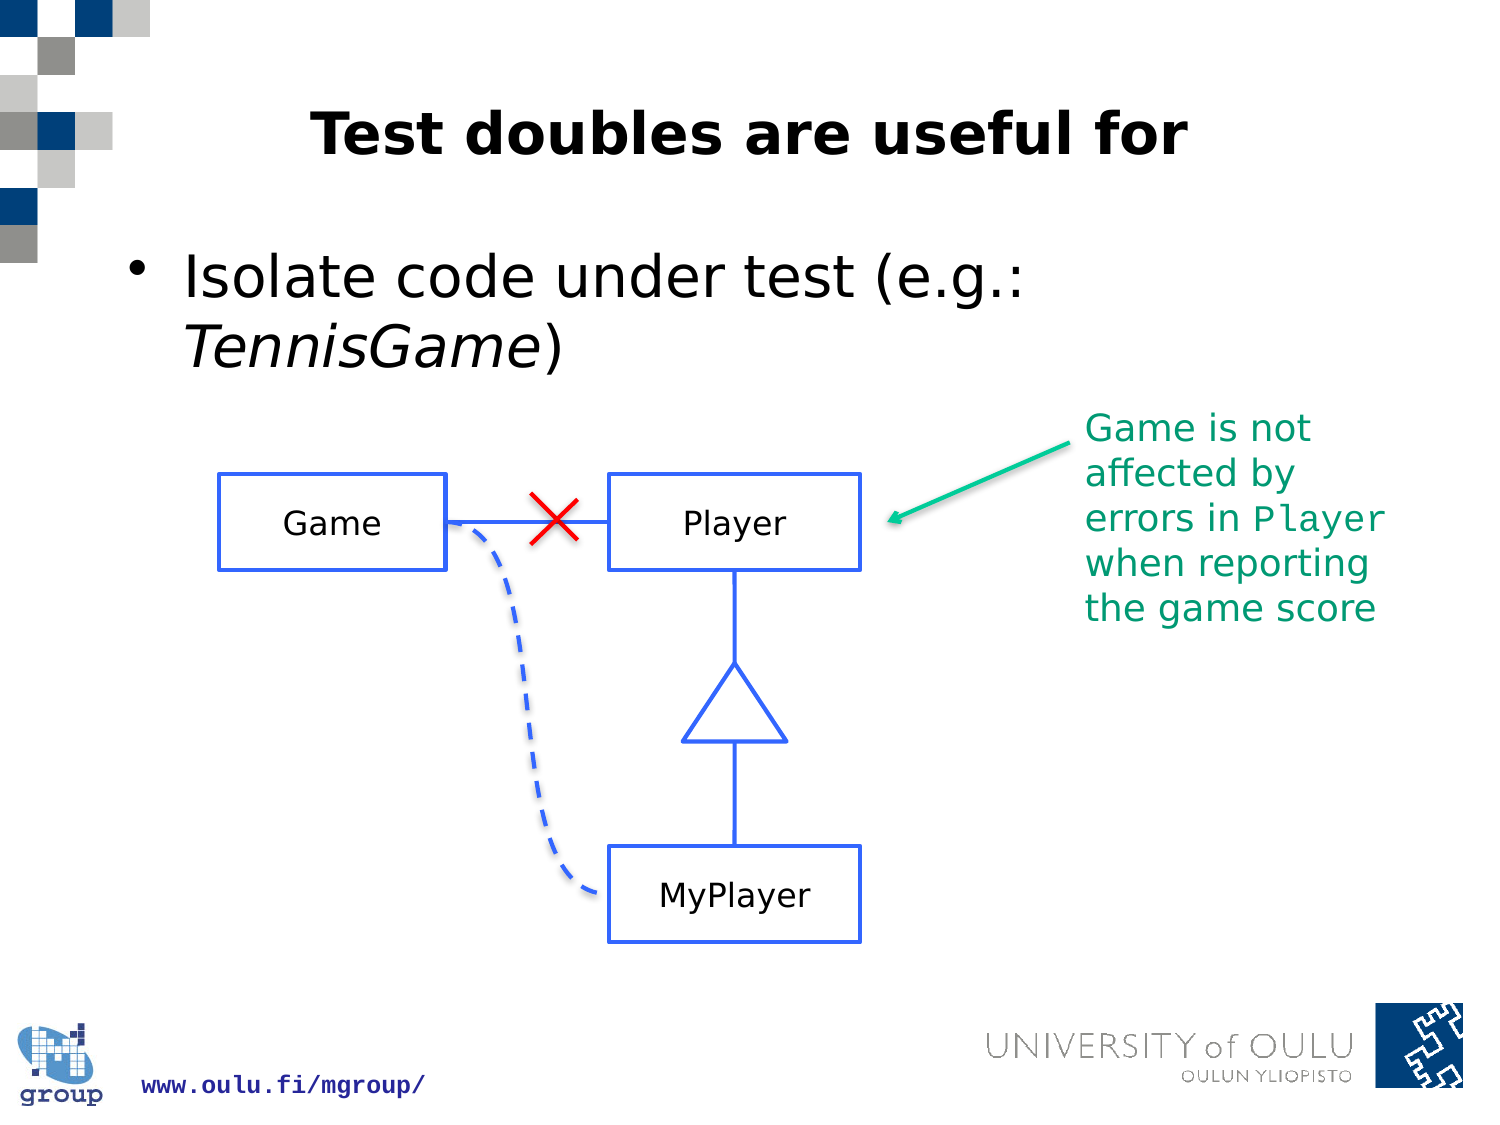

# Test doubles are useful for
Isolate code under test (e.g.: TennisGame)
Game is not affected by errors in Player when reporting the game score
Game
Player

MyPlayer